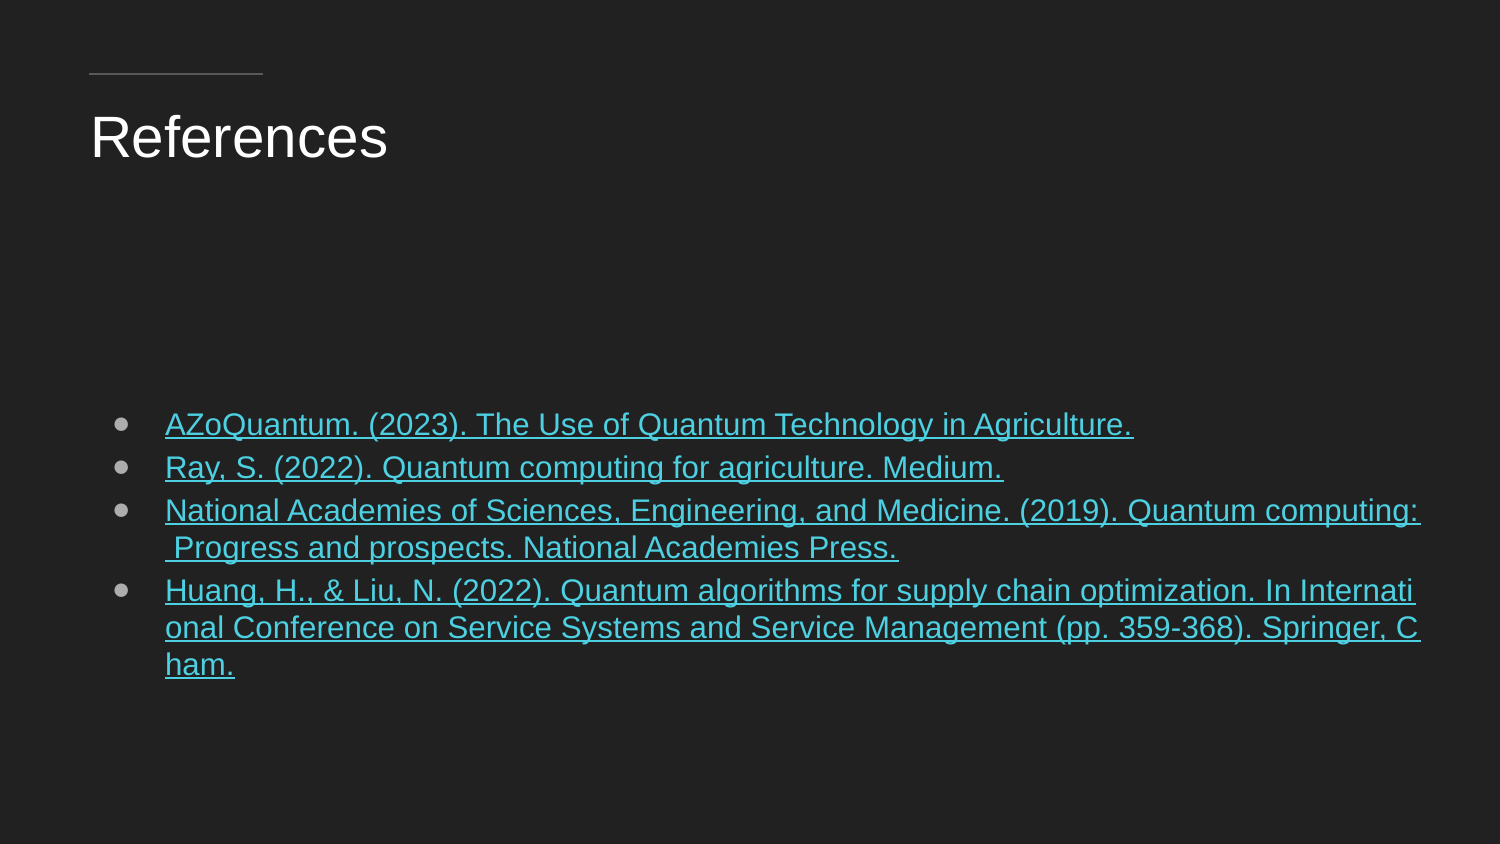

# References
AZoQuantum. (2023). The Use of Quantum Technology in Agriculture.
Ray, S. (2022). Quantum computing for agriculture. Medium.
National Academies of Sciences, Engineering, and Medicine. (2019). Quantum computing: Progress and prospects. National Academies Press.
Huang, H., & Liu, N. (2022). Quantum algorithms for supply chain optimization. In International Conference on Service Systems and Service Management (pp. 359-368). Springer, Cham.